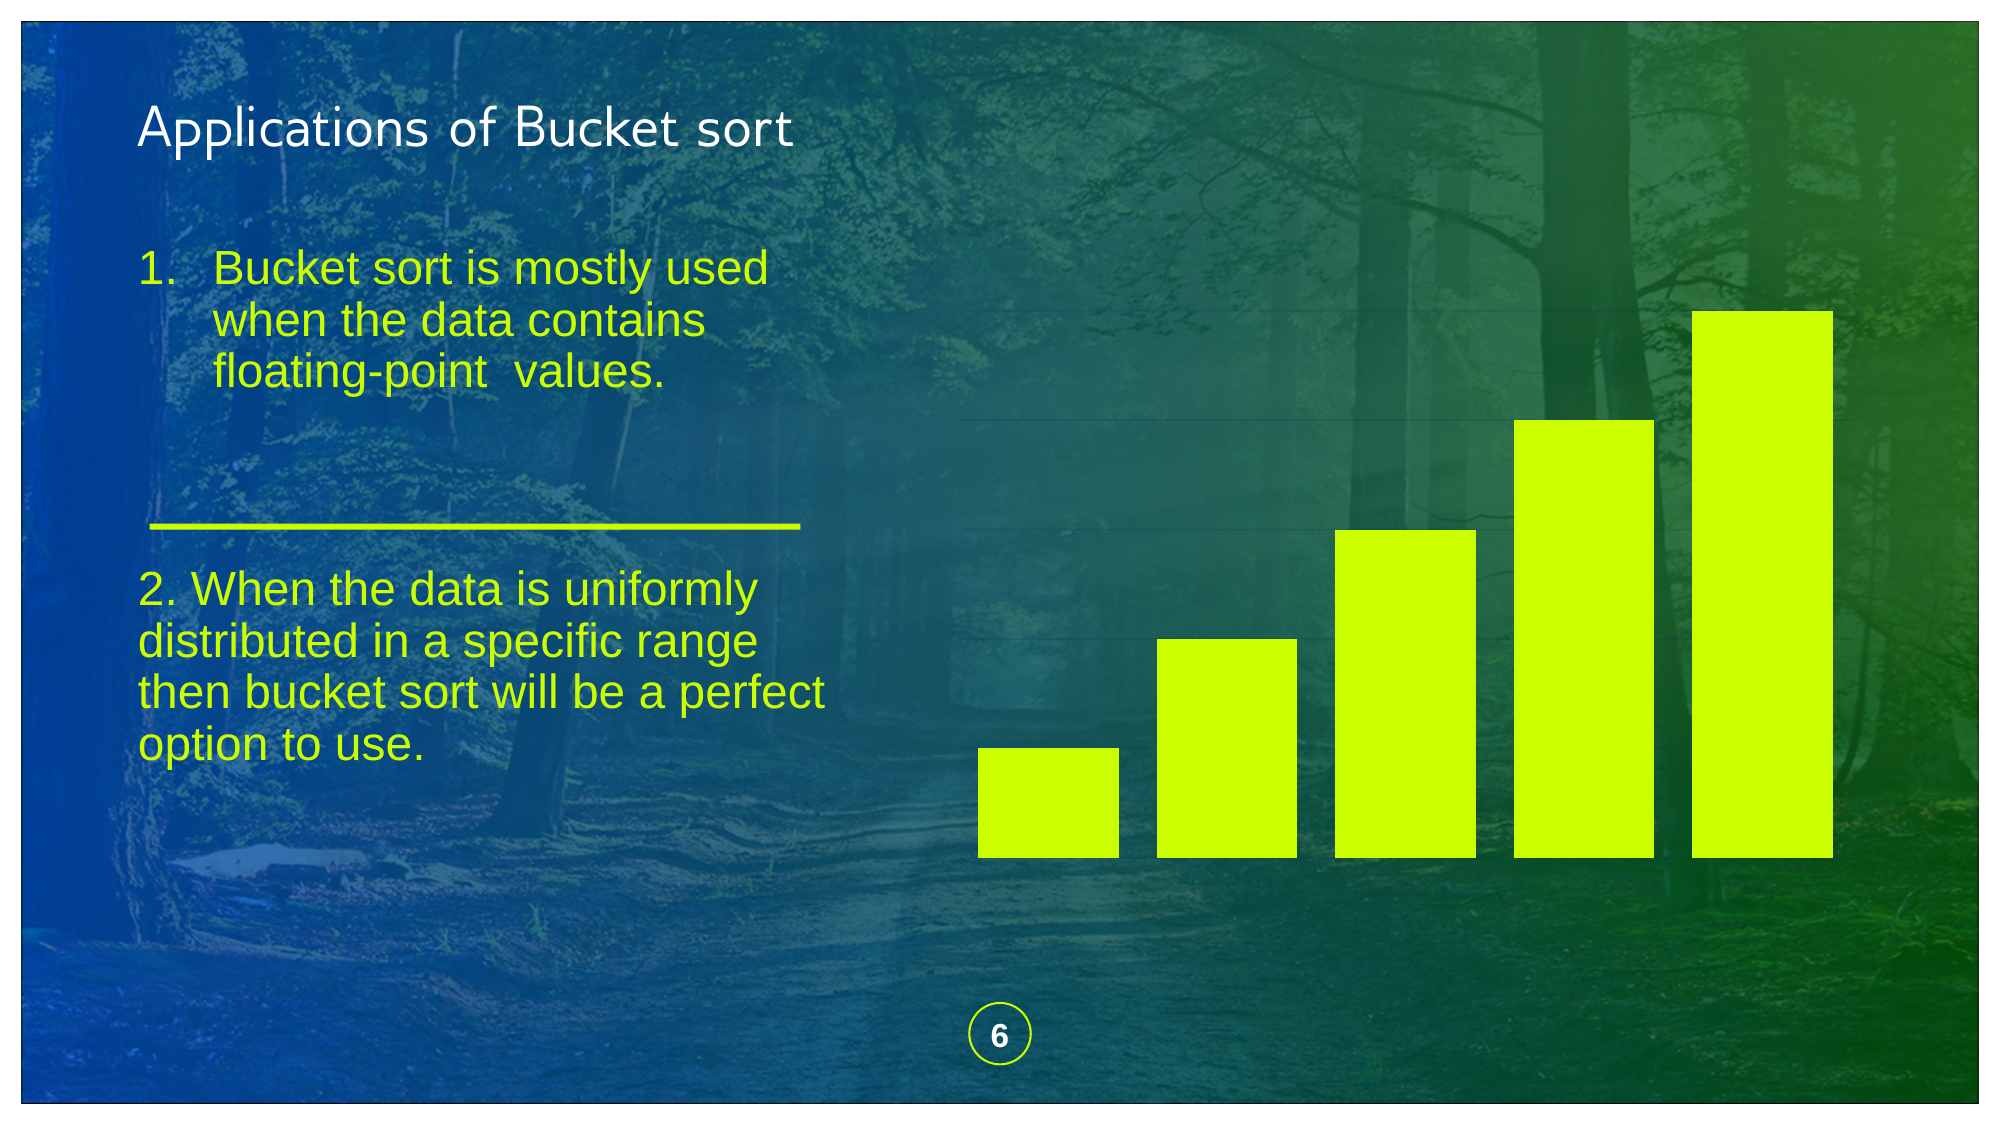

# Applications of Bucket sort
Bucket sort is mostly used when the data contains floating-point  values.

2. When the data is uniformly   distributed in a specific range then bucket sort will be a perfect option to use.

### Chart

| Category | Series 1 |
|---|---|
| 20XX | 10000.0 |
| 20XX | 20000.0 |
| 20XX | 30000.0 |
| 20XX | 40000.0 |
| 20XX | 50000.0 |
6